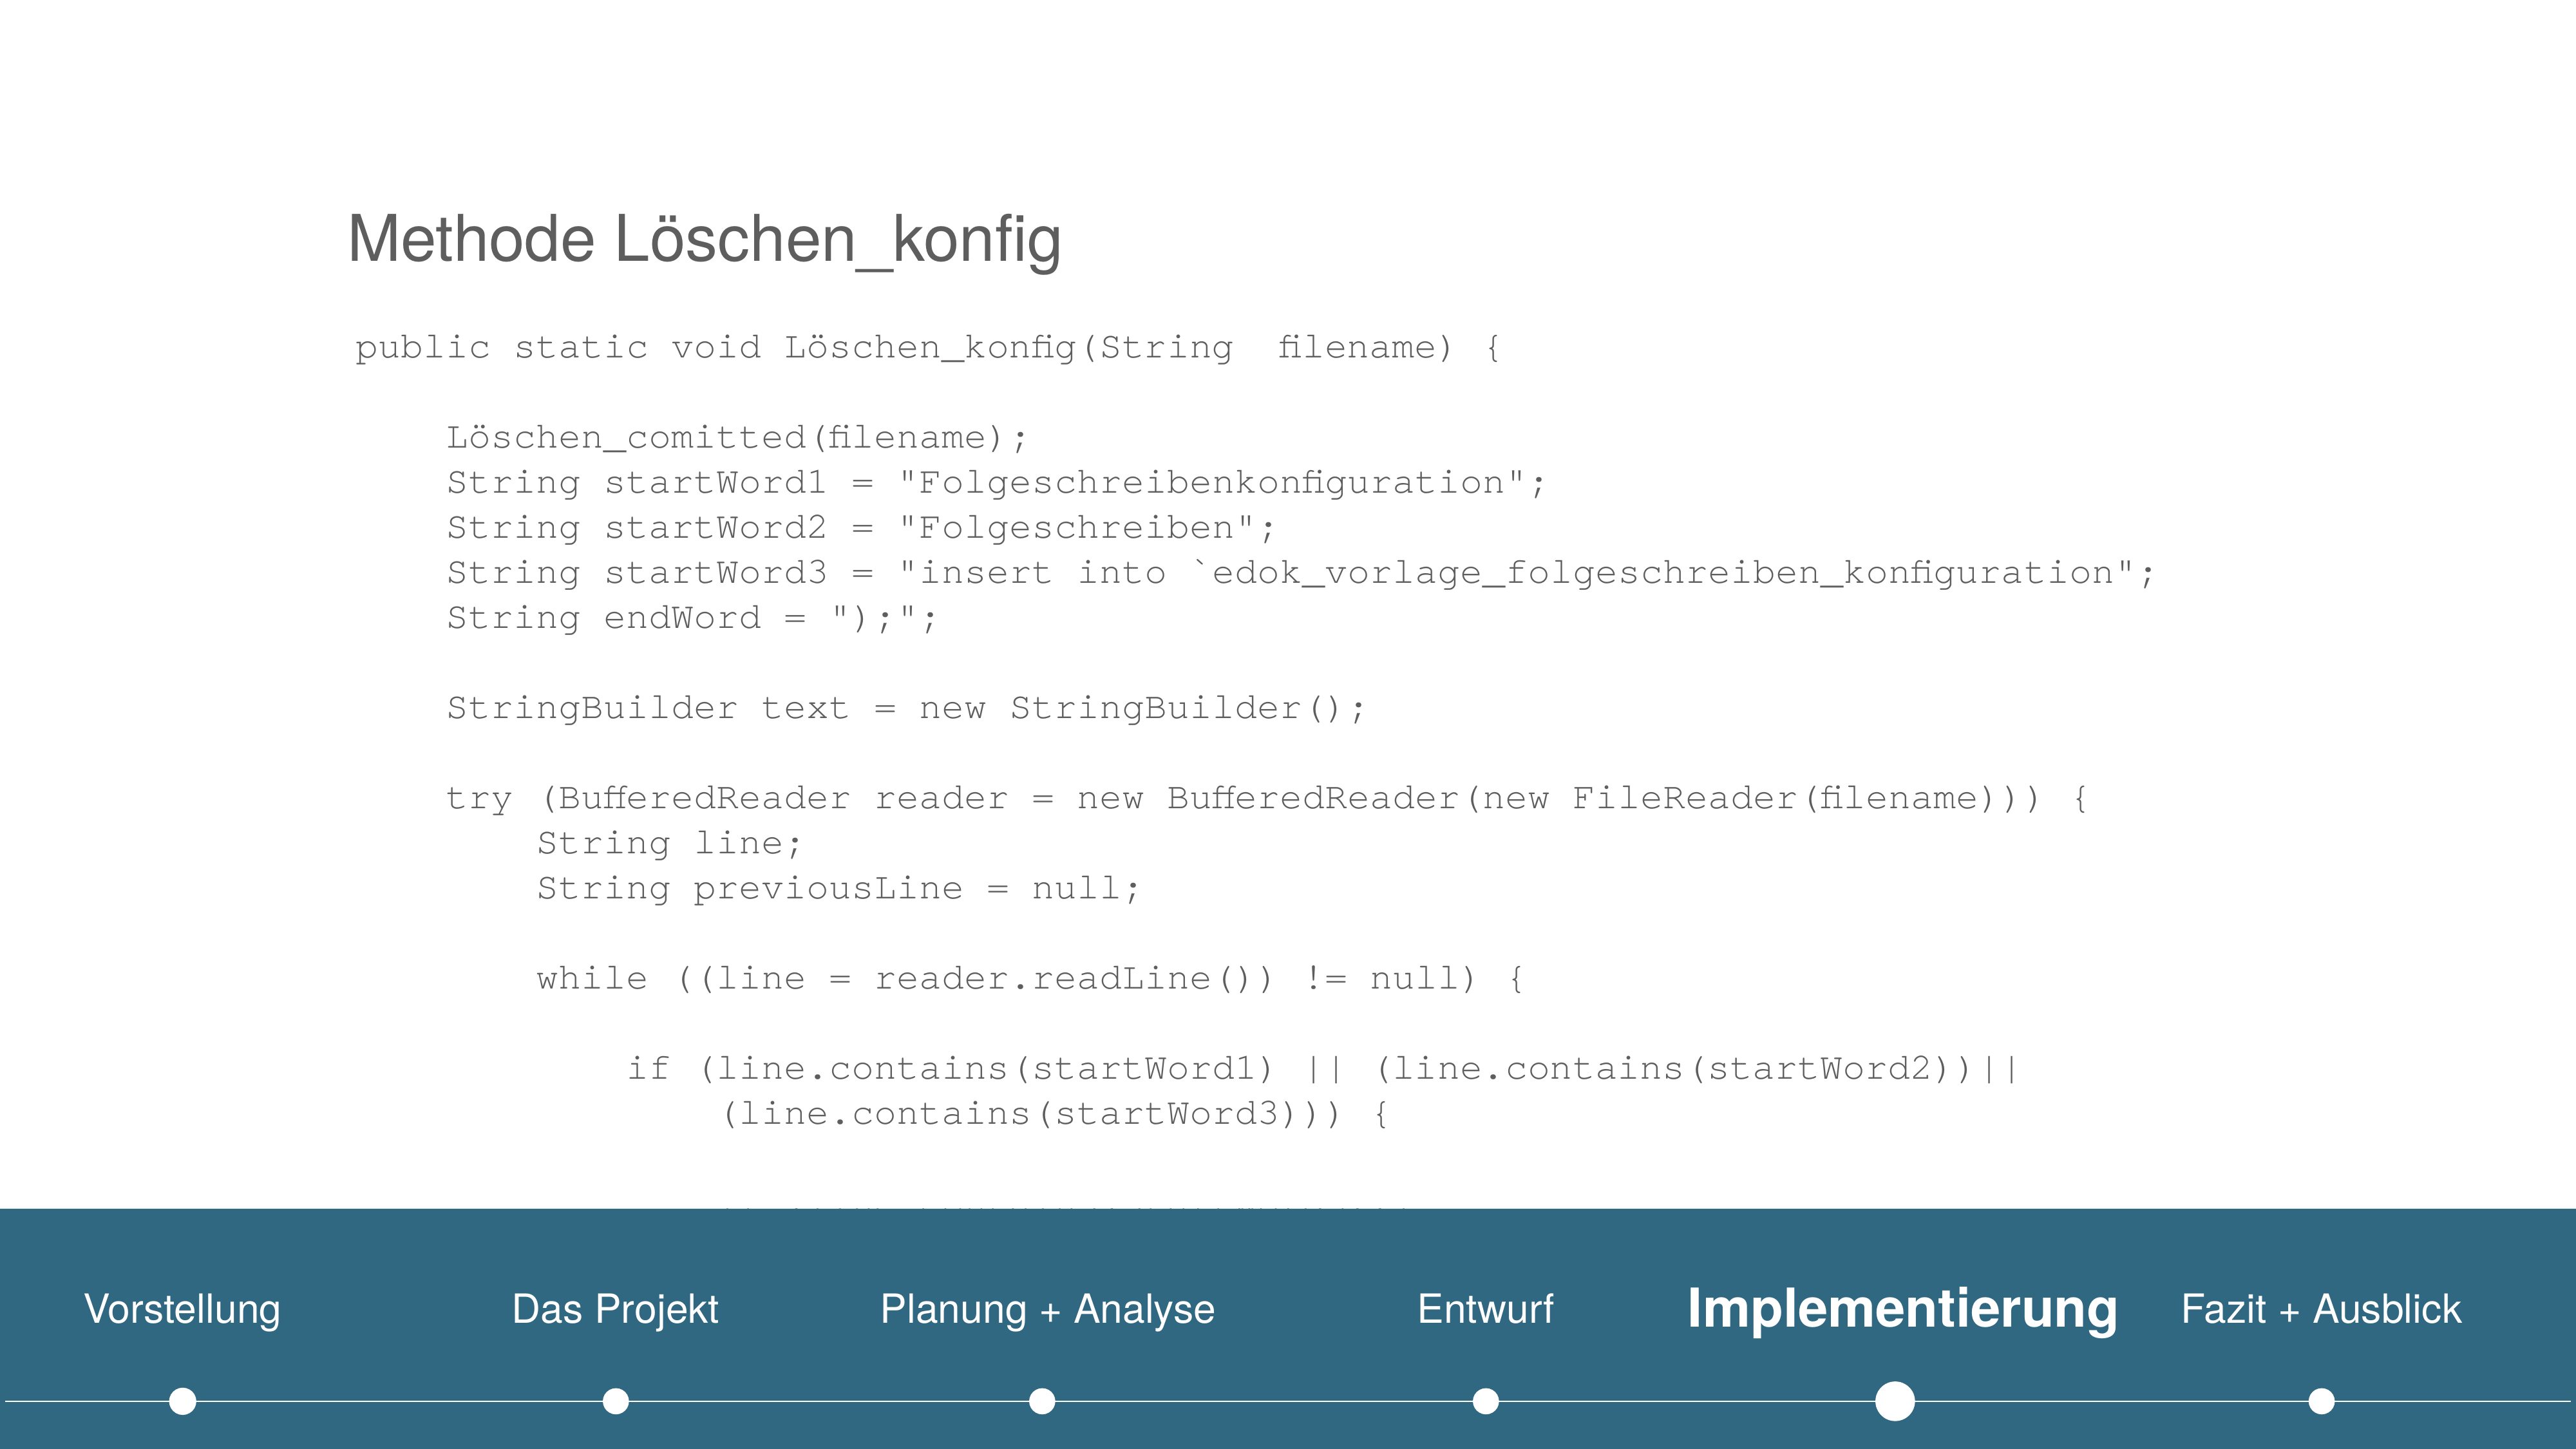

Methode Löschen_konfig
public static void Löschen_konfig(String  filename) {

    Löschen_comitted(filename);
    String startWord1 = "Folgeschreibenkonfiguration";
    String startWord2 = "Folgeschreiben";
    String startWord3 = "insert into `edok_vorlage_folgeschreiben_konfiguration";
    String endWord = ");";

    StringBuilder text = new StringBuilder();

    try (BufferedReader reader = new BufferedReader(new FileReader(filename))) {
        String line;
        String previousLine = null;

        while ((line = reader.readLine()) != null) {

            if (line.contains(startWord1) || (line.contains(startWord2))||
                (line.contains(startWord3))) {

                if (line.contains(startWord3)){
                         KonfigCount--;}
                previousLine = null;
                toggle =true;

            } else {
                if (previousLine != null) {
                    text.append(previousLine).append("\n");
                }

                if (line.contains(endWord)&& toggle ==true) {
                    previousLine=null;
                    toggle =false;
                    continue;
                }
                previousLine = line;
            }
        }
        // Append the last line if it wasn't skipped
        if (previousLine != null ) {
            text.append(previousLine).append("\n");
        }

        //reader.close();
    } catch (IOException ex) {
        ex.printStackTrace();
    }

 try (BufferedWriter writer = new BufferedWriter(new FileWriter(filename))) {
        writer.write(text.toString());

        // writer.close();
 } catch (IOException ex) {
        ex.printStackTrace();
 }
DeleteTextArea_konfig(textAraetxt);
}

Vorstellung
Das Projekt
Planung + Analyse
Entwurf
Implementierung
Fazit + Ausblick